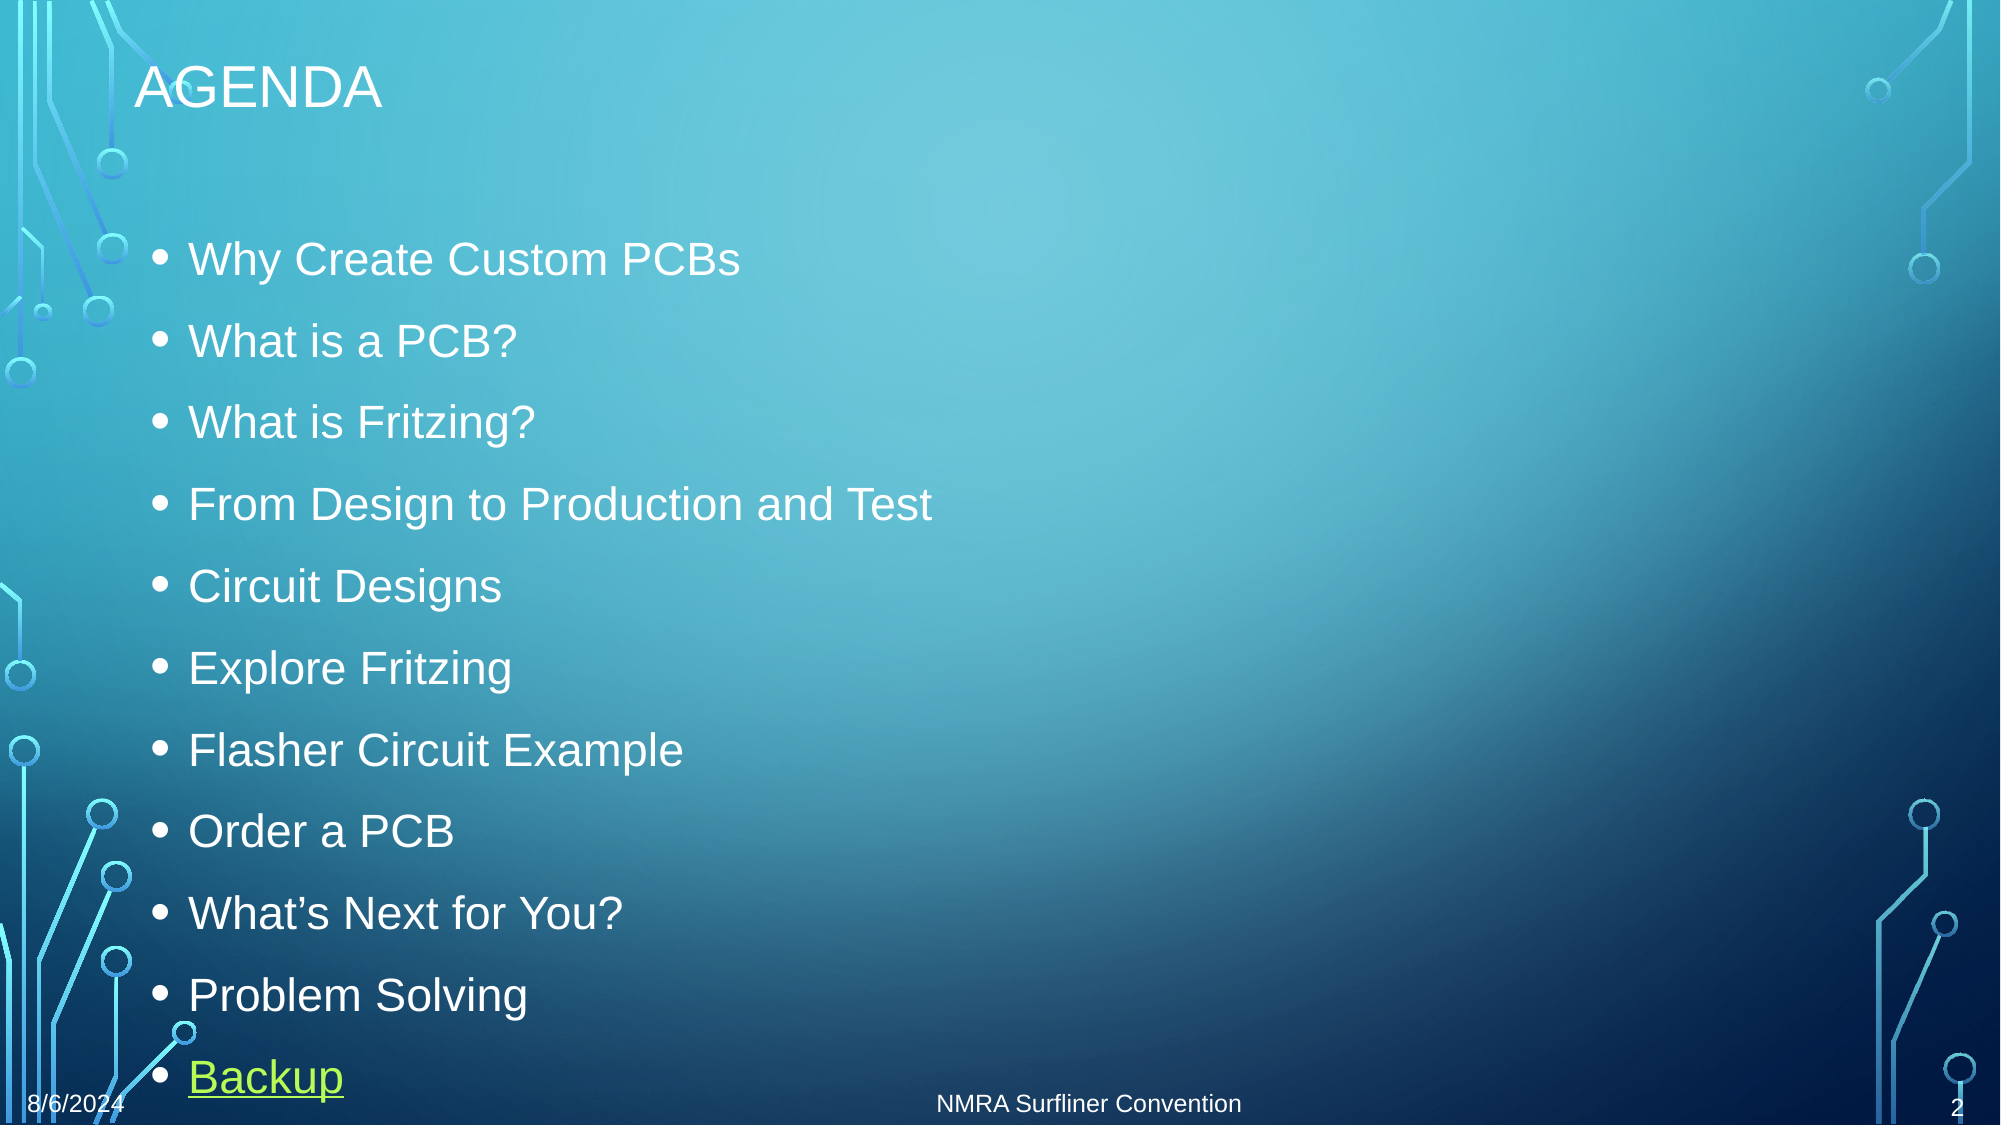

# Agenda
Why Create Custom PCBs
What is a PCB?
What is Fritzing?
From Design to Production and Test
Circuit Designs
Explore Fritzing
Flasher Circuit Example
Order a PCB
What’s Next for You?
Problem Solving
Backup
8/6/2024
NMRA Surfliner Convention
2